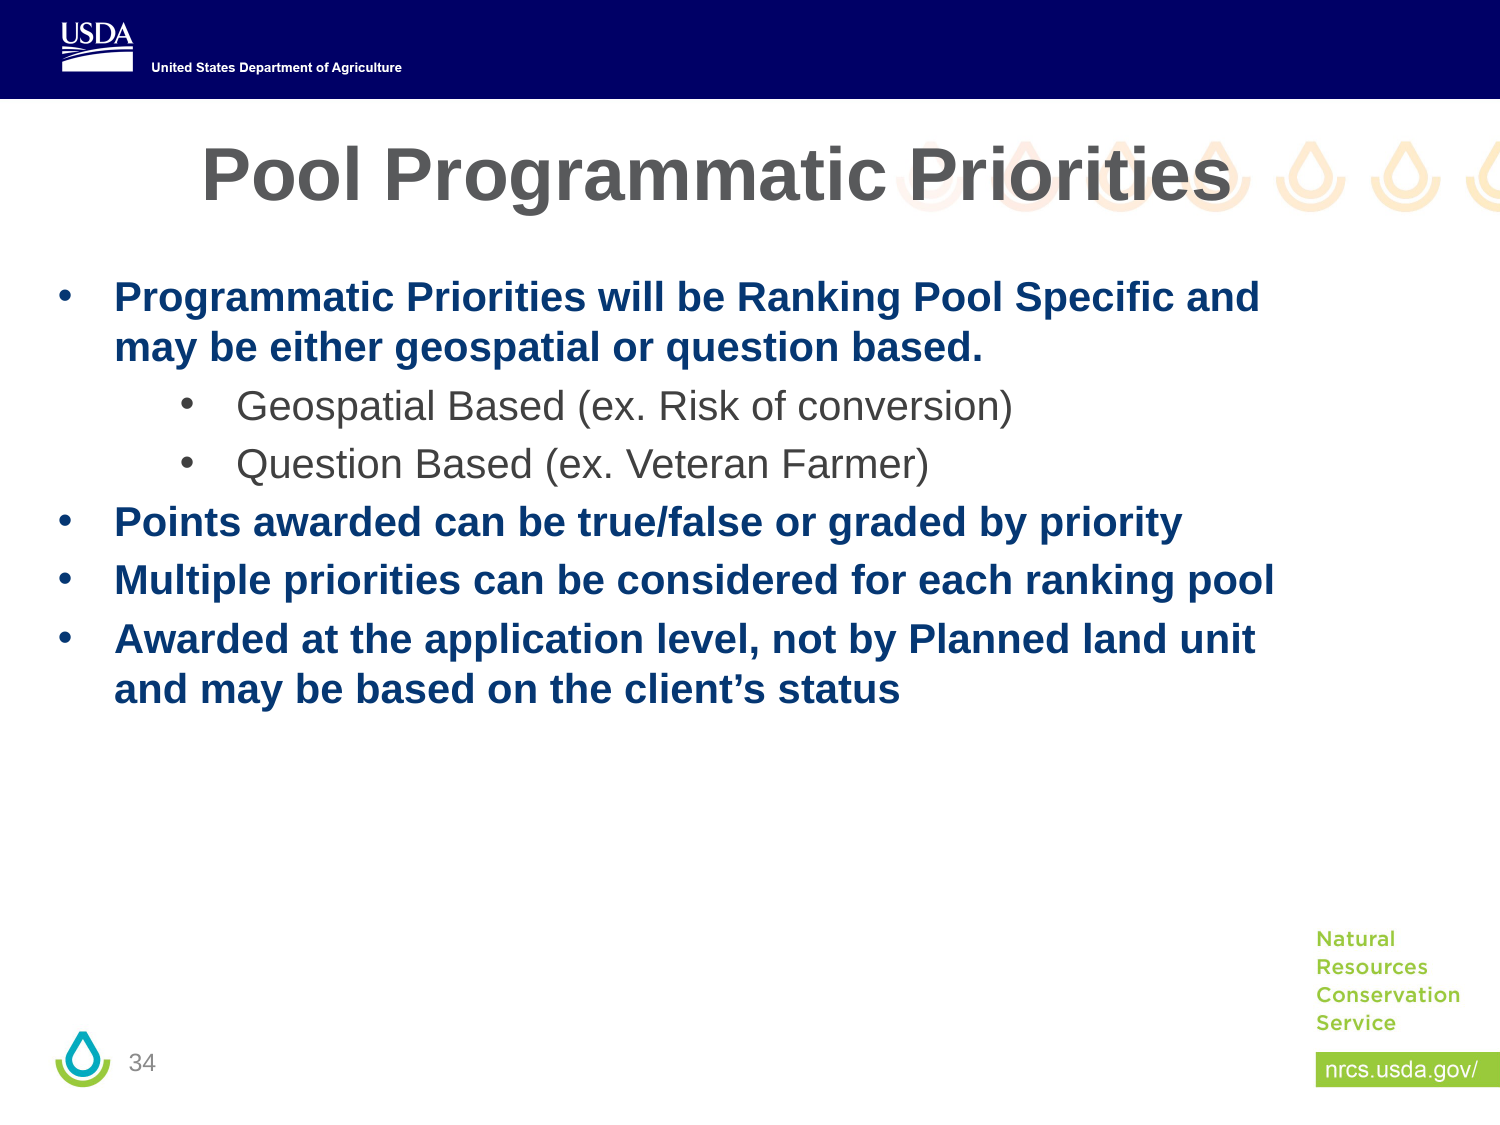

# Pool Programmatic Priorities
Programmatic Priorities will be Ranking Pool Specific and may be either geospatial or question based.
Geospatial Based (ex. Risk of conversion)
Question Based (ex. Veteran Farmer)
Points awarded can be true/false or graded by priority
Multiple priorities can be considered for each ranking pool
Awarded at the application level, not by Planned land unit and may be based on the client’s status

34